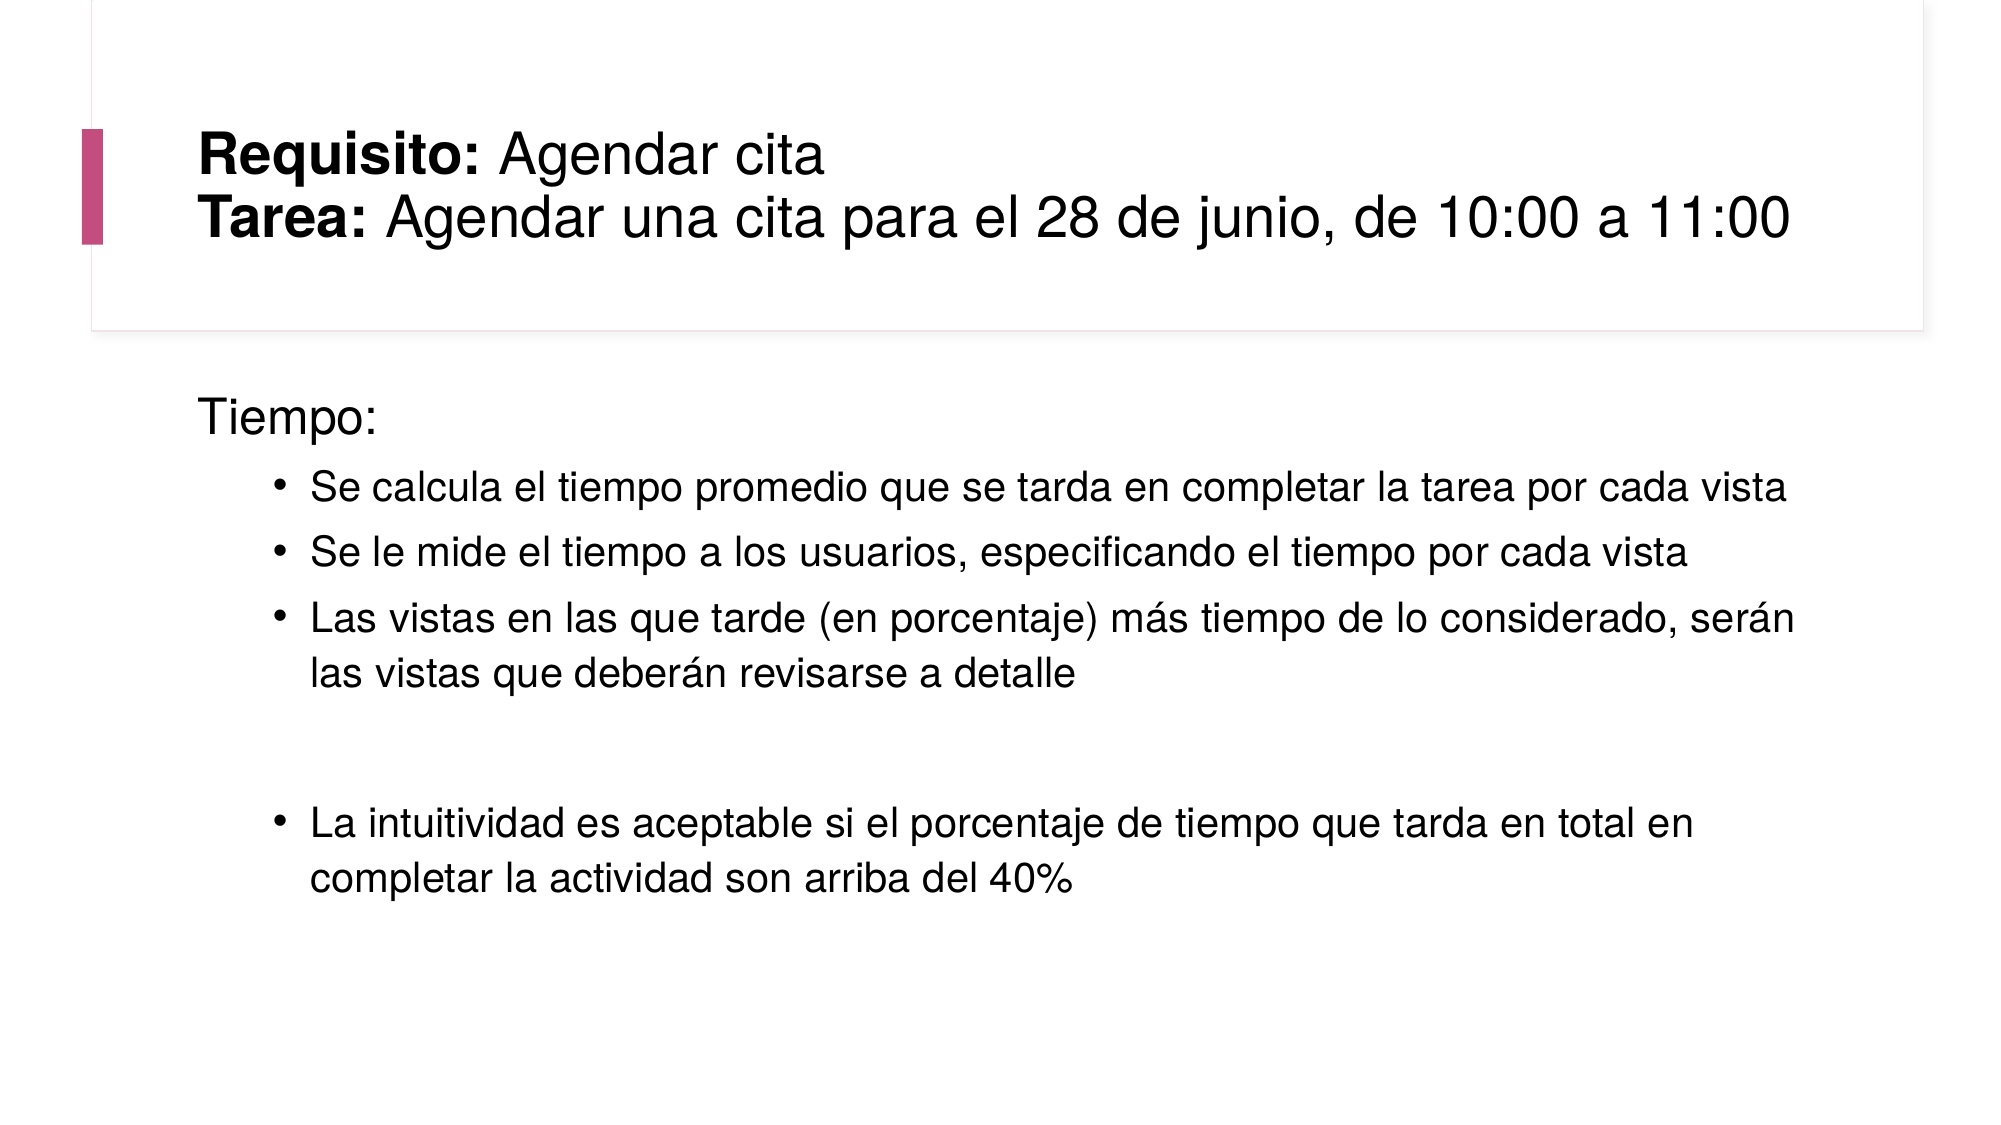

# Requisito: Agendar cita Tarea: Agendar una cita para el 28 de junio, de 10:00 a 11:00
Tiempo:
Se calcula el tiempo promedio que se tarda en completar la tarea por cada vista
Se le mide el tiempo a los usuarios, especificando el tiempo por cada vista
Las vistas en las que tarde (en porcentaje) más tiempo de lo considerado, serán las vistas que deberán revisarse a detalle

La intuitividad es aceptable si el porcentaje de tiempo que tarda en total en completar la actividad son arriba del 40%